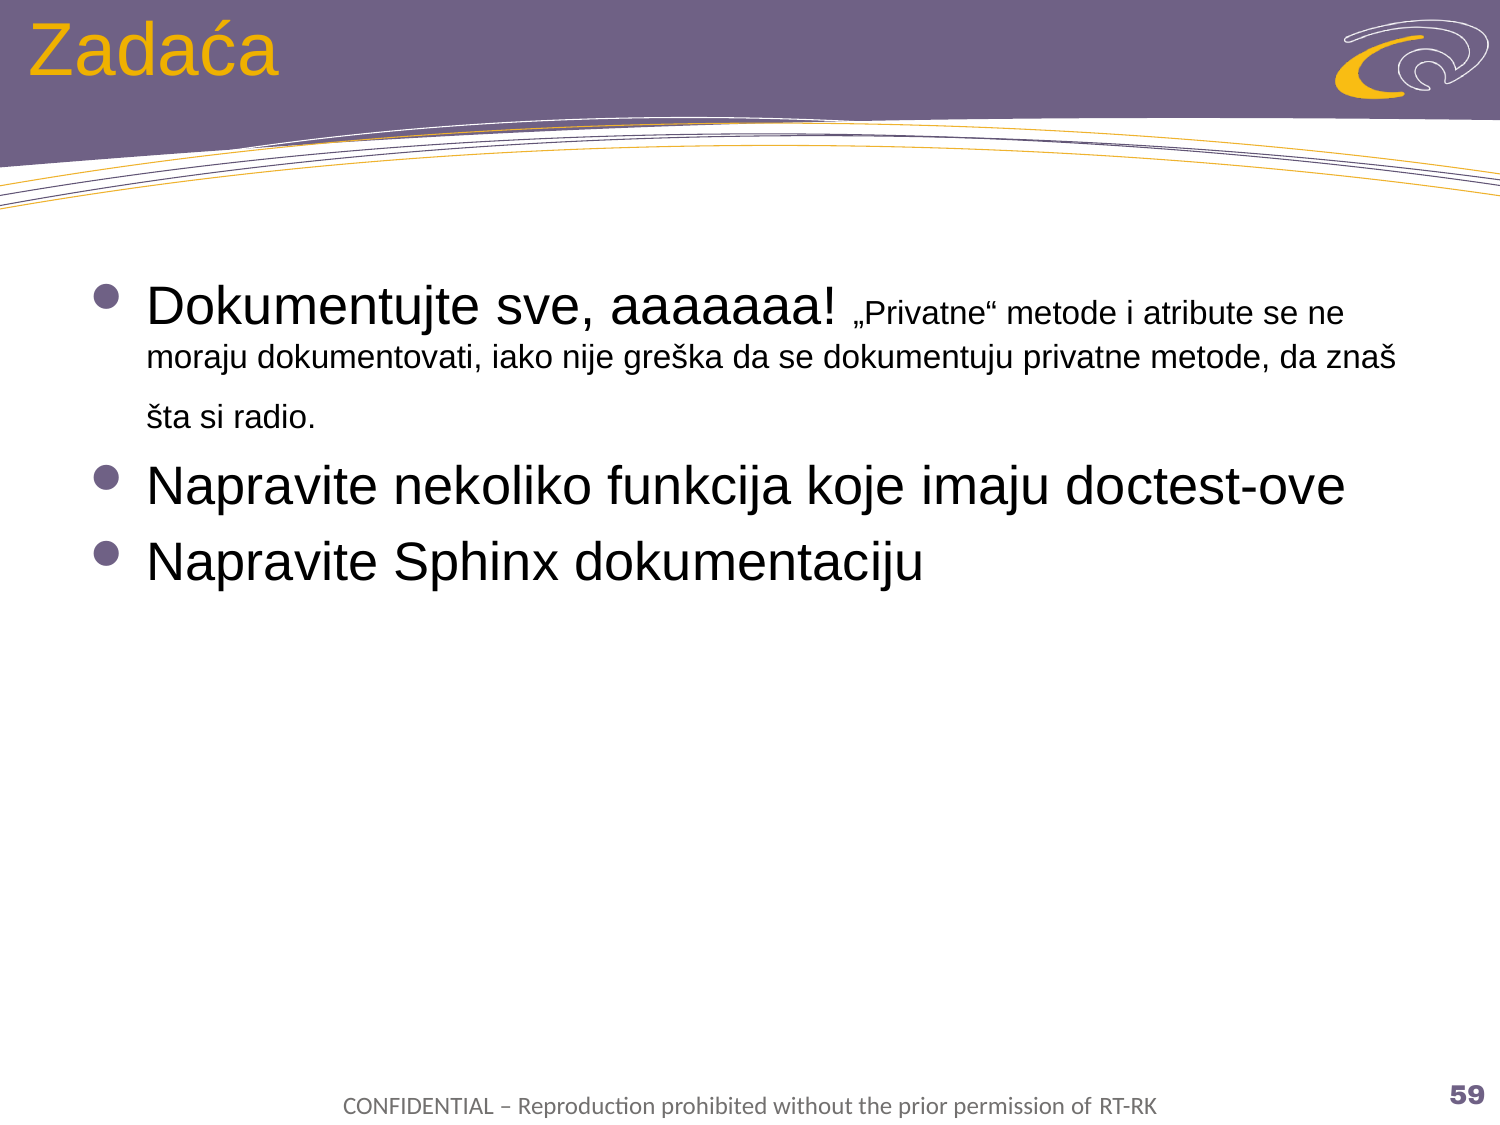

# Zadaća
Dokumentujte sve, aaaaaaa! „Privatne“ metode i atribute se ne moraju dokumentovati, iako nije greška da se dokumentuju privatne metode, da znaš šta si radio.
Napravite nekoliko funkcija koje imaju doctest-ove
Napravite Sphinx dokumentaciju